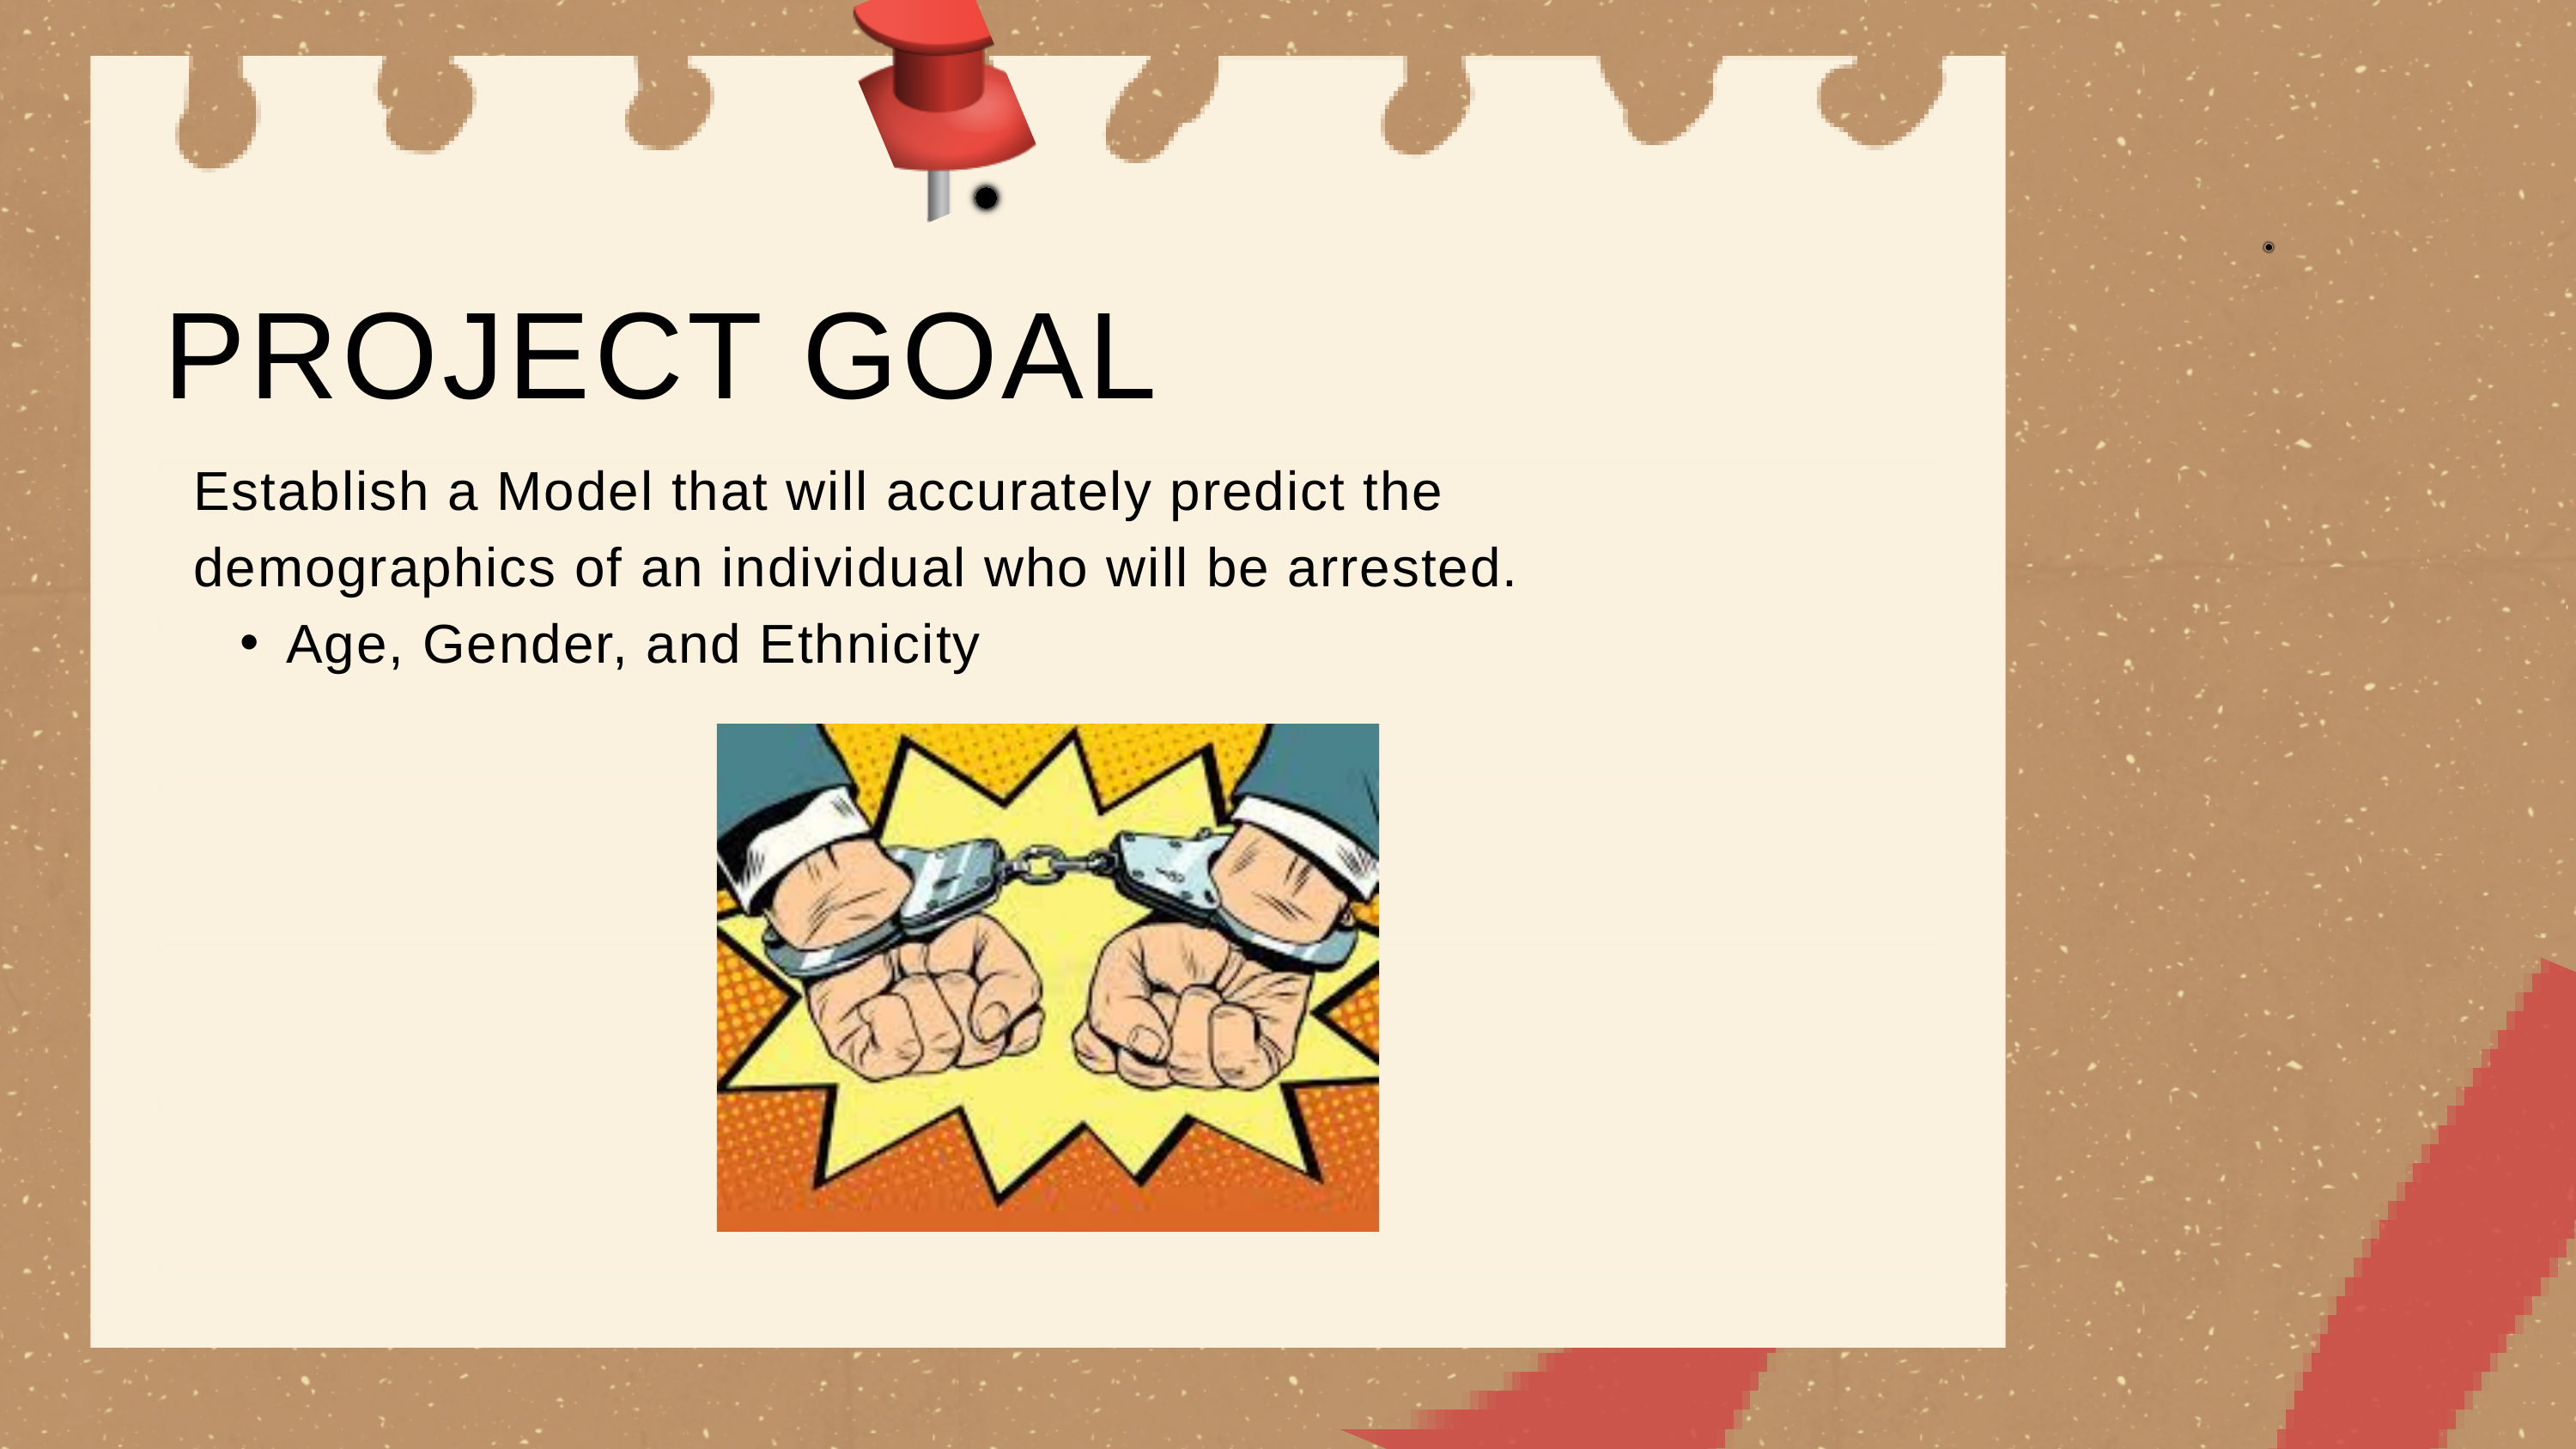

PROJECT GOAL

Establish a Model that will accurately predict the demographics of an individual who will be arrested.
Age, Gender, and Ethnicity